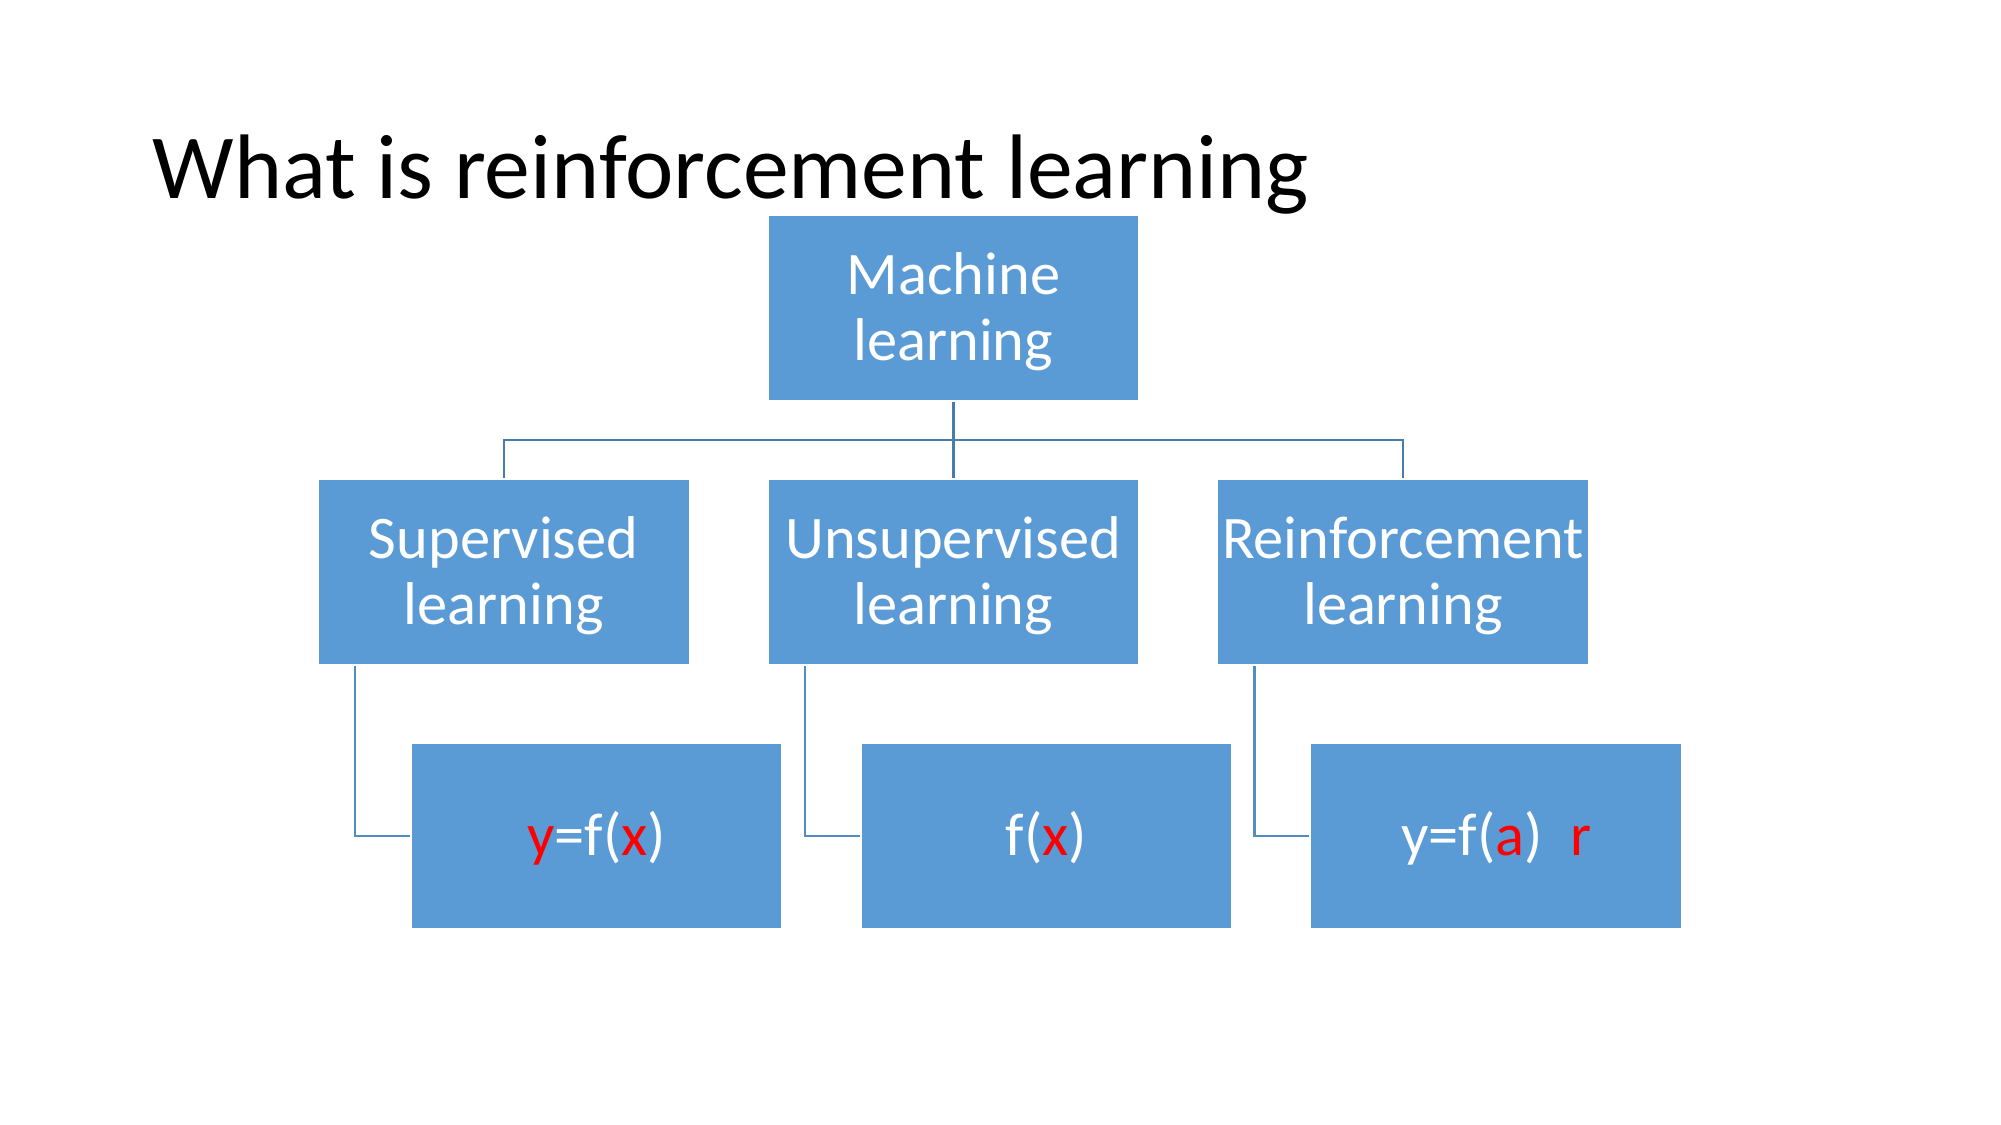

# What is reinforcement learning
Machine learning
Supervised learning
y=f(x)
Unsupervised learning
f(x)
Reinforcement learning
y=f(a)  r